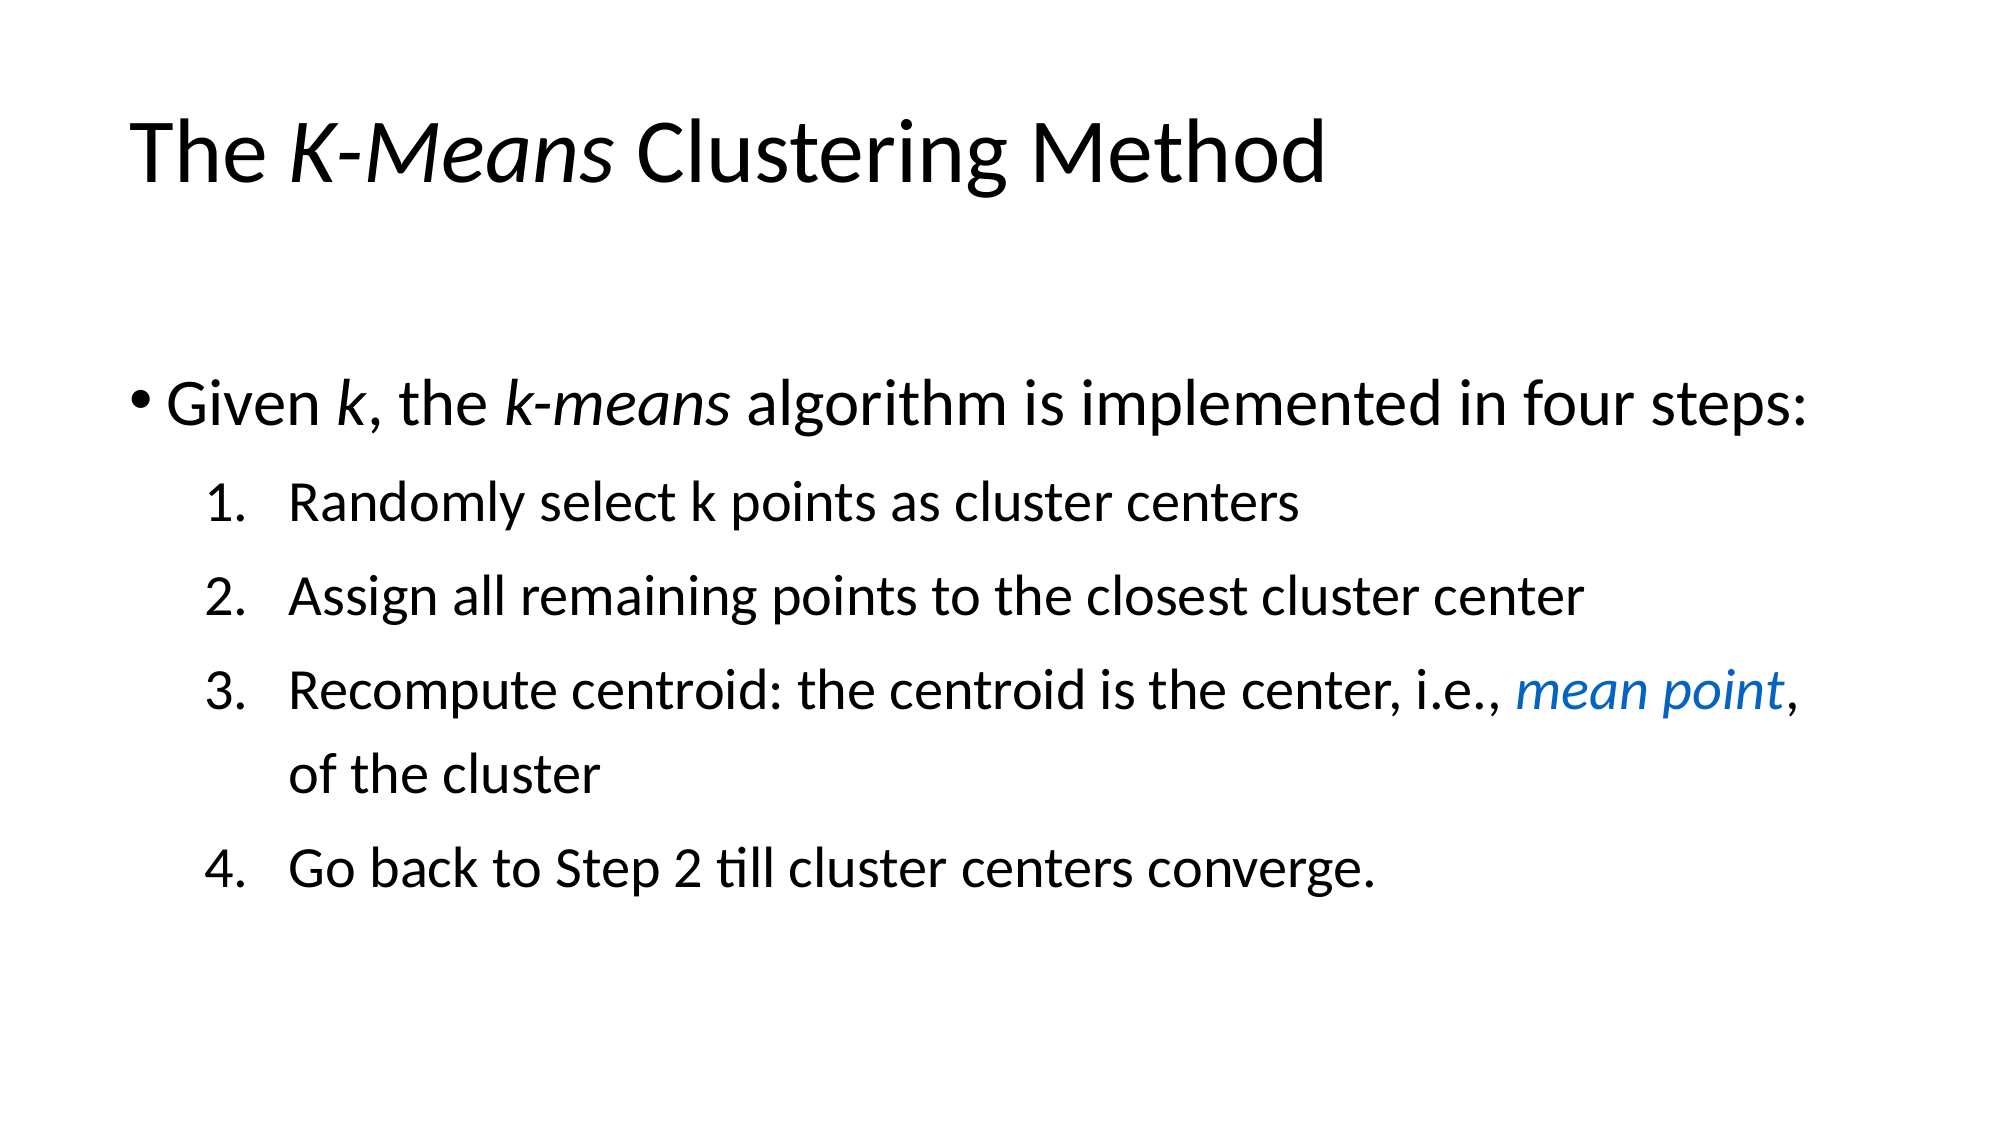

# The K-Means Clustering Method
Given k, the k-means algorithm is implemented in four steps:
Randomly select k points as cluster centers
Assign all remaining points to the closest cluster center
Recompute centroid: the centroid is the center, i.e., mean point, of the cluster
Go back to Step 2 till cluster centers converge.